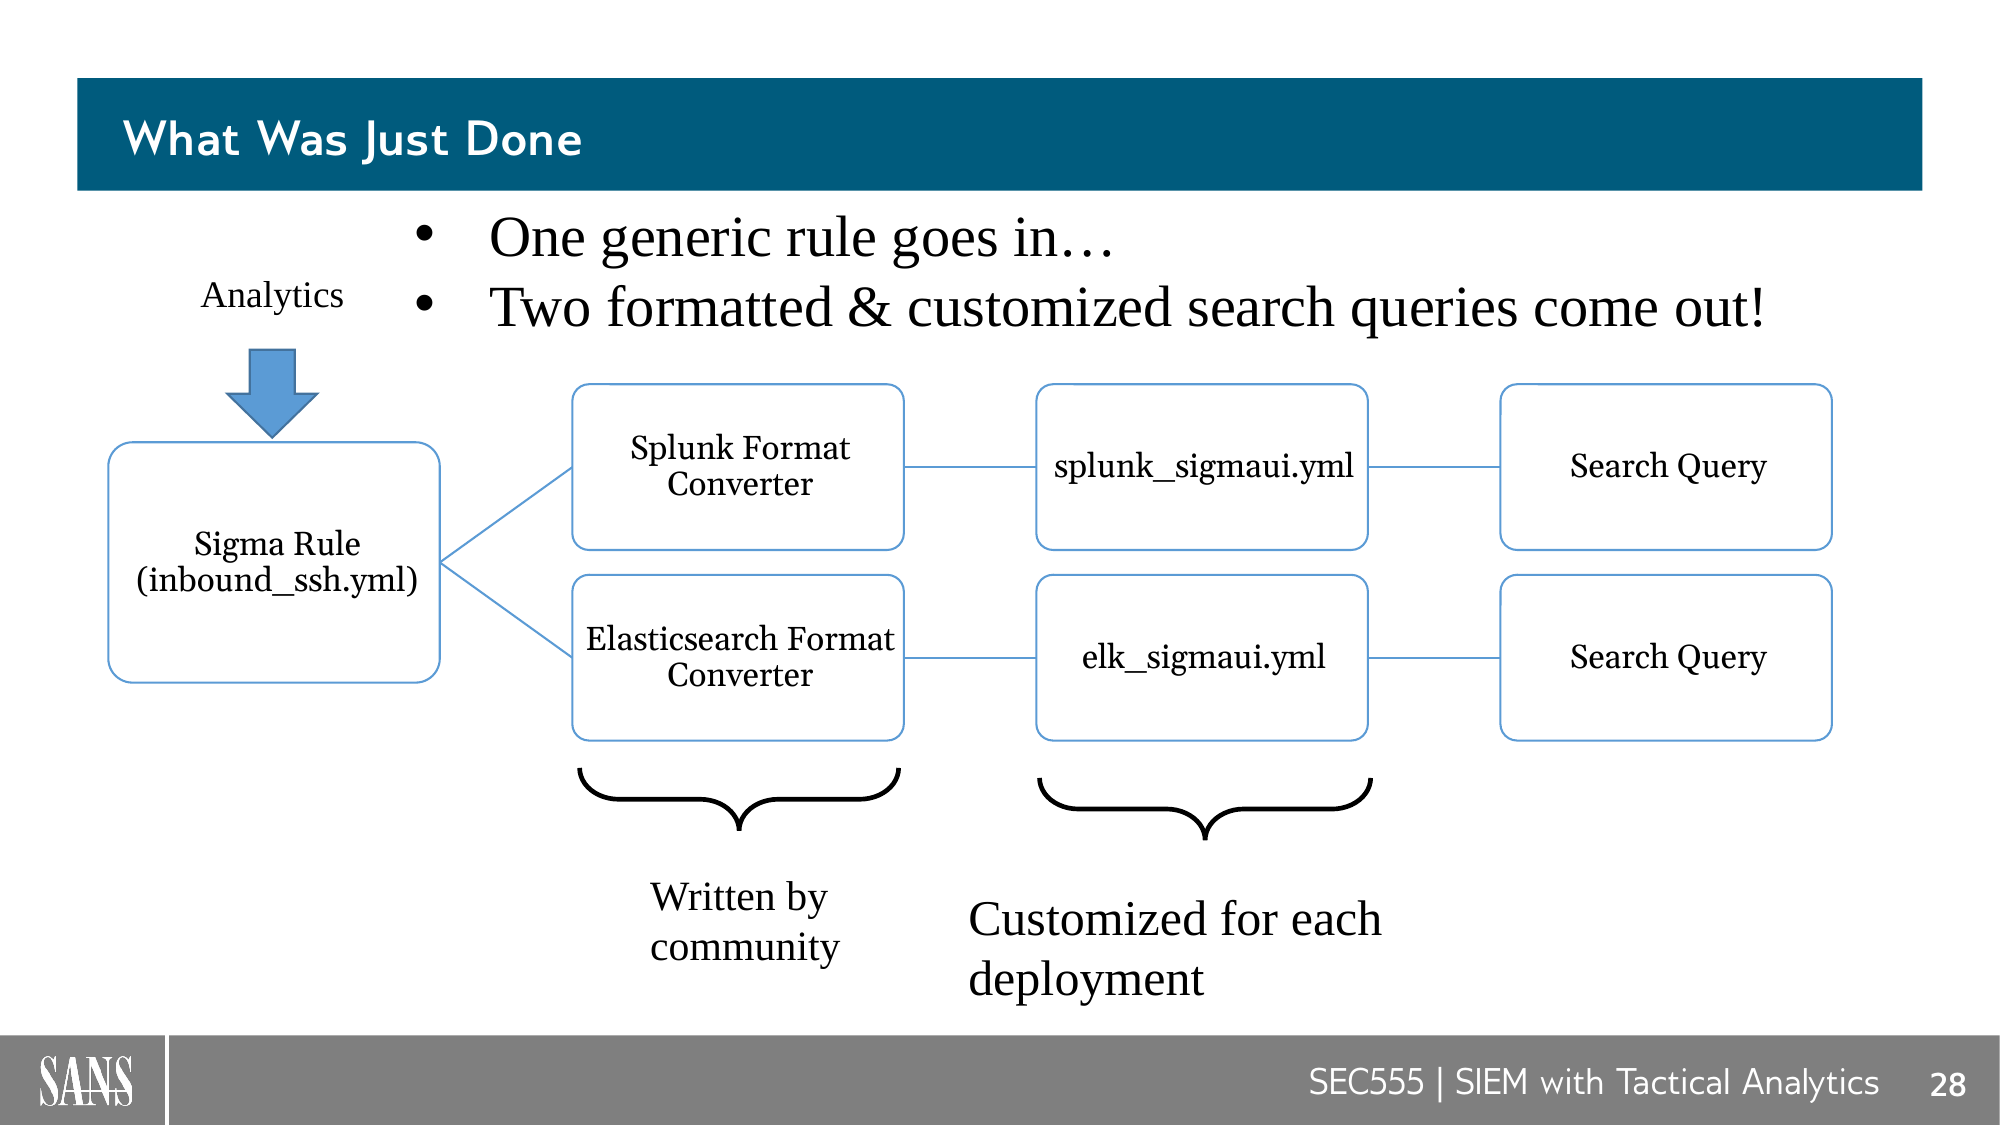

# What Was Just Done
One generic rule goes in…
Two formatted & customized search queries come out!
Sigma Rule
(inbound_ssh.yml)

Splunk Format Converter

splunk_sigmaui.yml

Search Query

Elasticsearch Format Converter

elk_sigmaui.yml

Search Query
Analytics

Written by community
Customized for each deployment